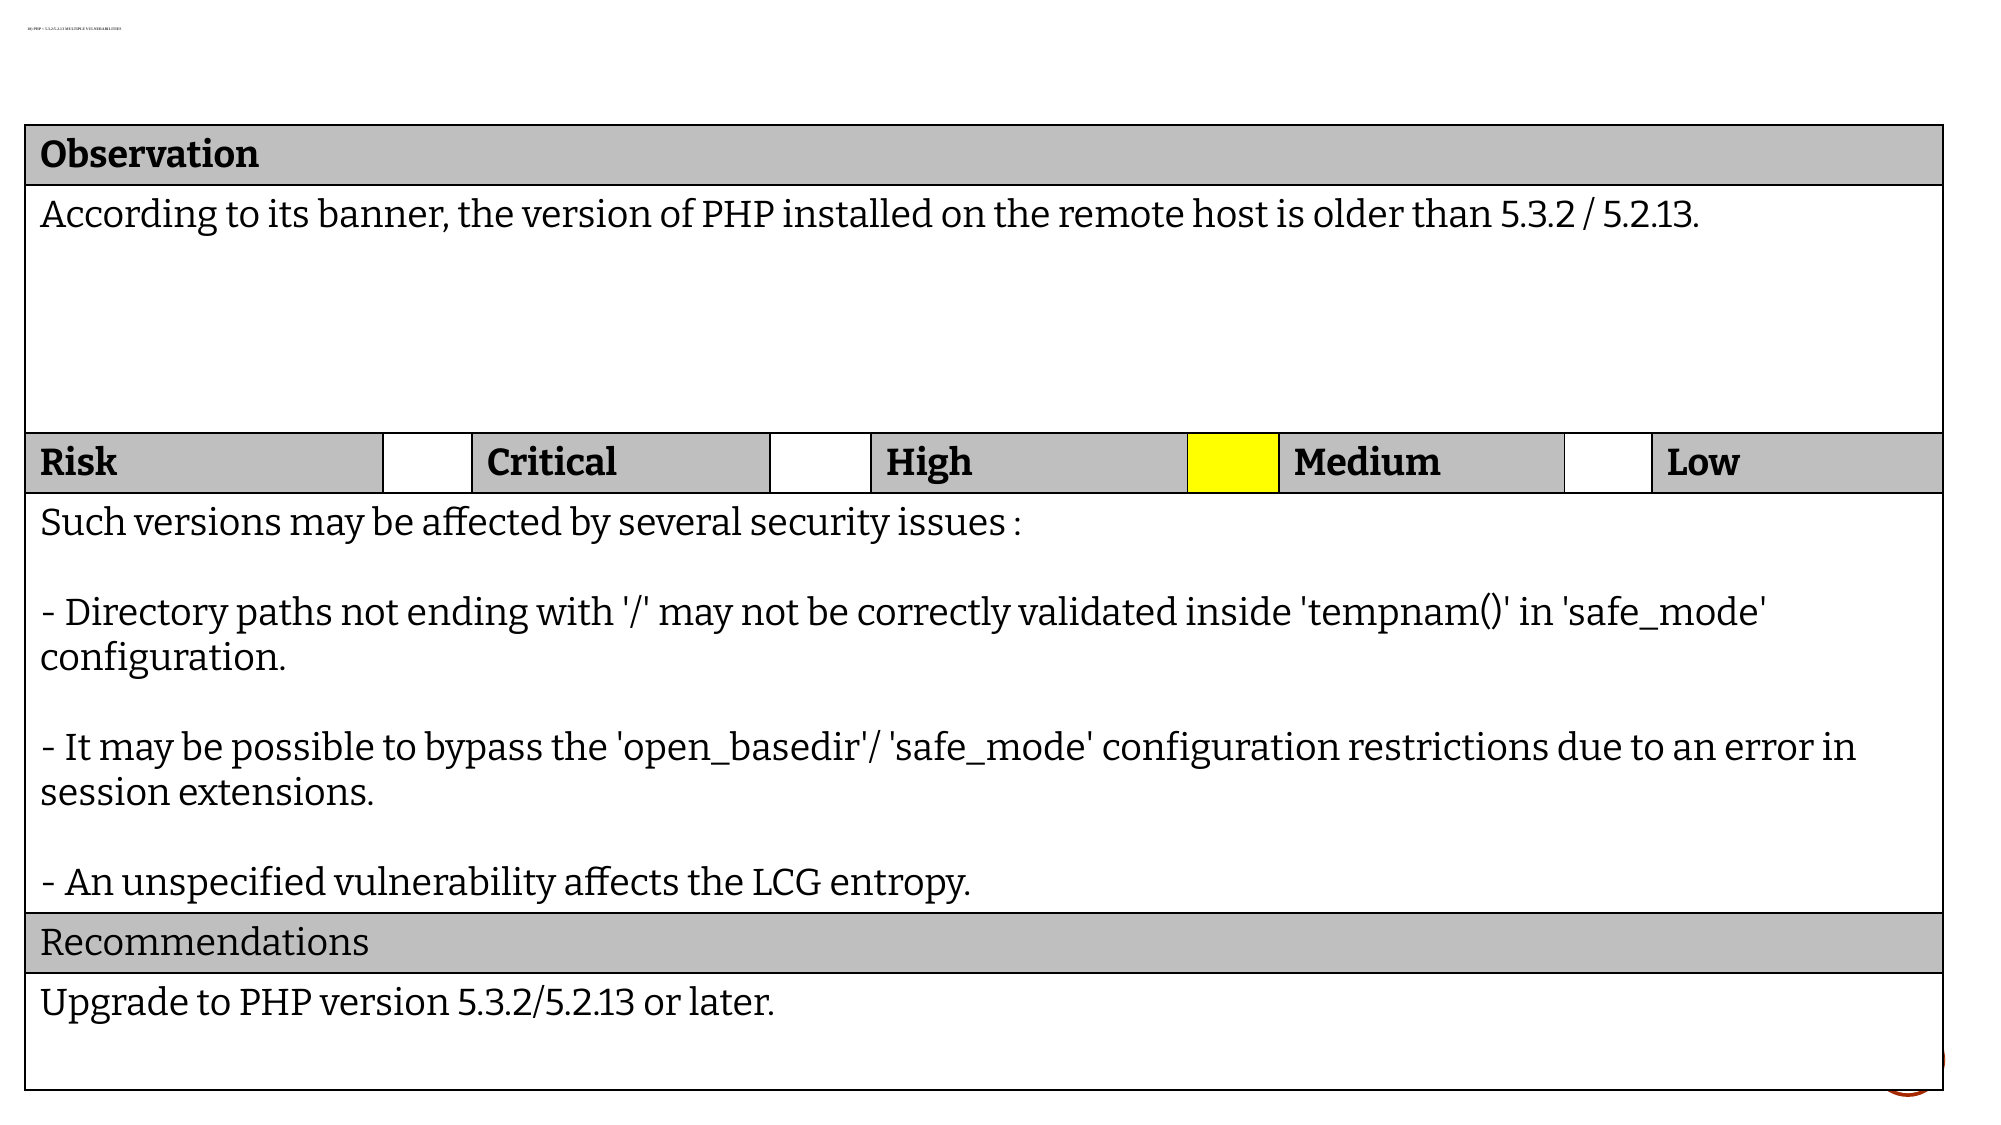

# 18) PHP < 5.3.2/5.2.13 Multiple vulnerabilities
| Observation |
| --- |
| According to its banner, the version of PHP installed on the remote host is older than 5.3.2 / 5.2.13. |
| Risk |  | Critical |  | High |  | Medium |  | Low |
| --- | --- | --- | --- | --- | --- | --- | --- | --- |
| Such versions may be affected by several security issues : - Directory paths not ending with '/' may not be correctly validated inside 'tempnam()' in 'safe\_mode' configuration. - It may be possible to bypass the 'open\_basedir'/ 'safe\_mode' configuration restrictions due to an error in session extensions. - An unspecified vulnerability affects the LCG entropy. |
| --- |
| Recommendations |
| Upgrade to PHP version 5.3.2/5.2.13 or later. |